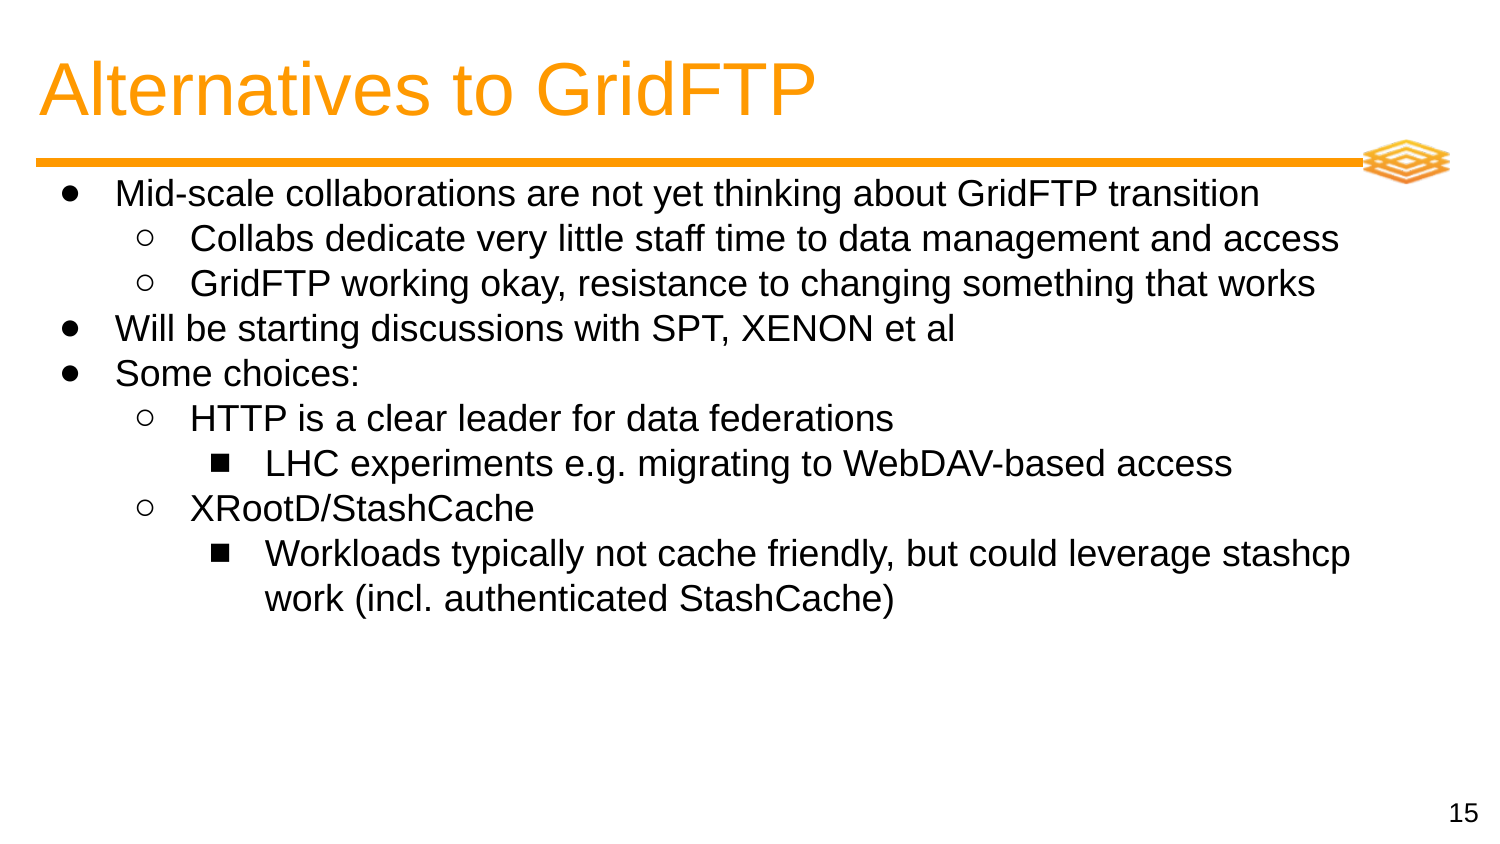

# Alternatives to GridFTP
Mid-scale collaborations are not yet thinking about GridFTP transition
Collabs dedicate very little staff time to data management and access
GridFTP working okay, resistance to changing something that works
Will be starting discussions with SPT, XENON et al
Some choices:
HTTP is a clear leader for data federations
LHC experiments e.g. migrating to WebDAV-based access
XRootD/StashCache
Workloads typically not cache friendly, but could leverage stashcp work (incl. authenticated StashCache)
15